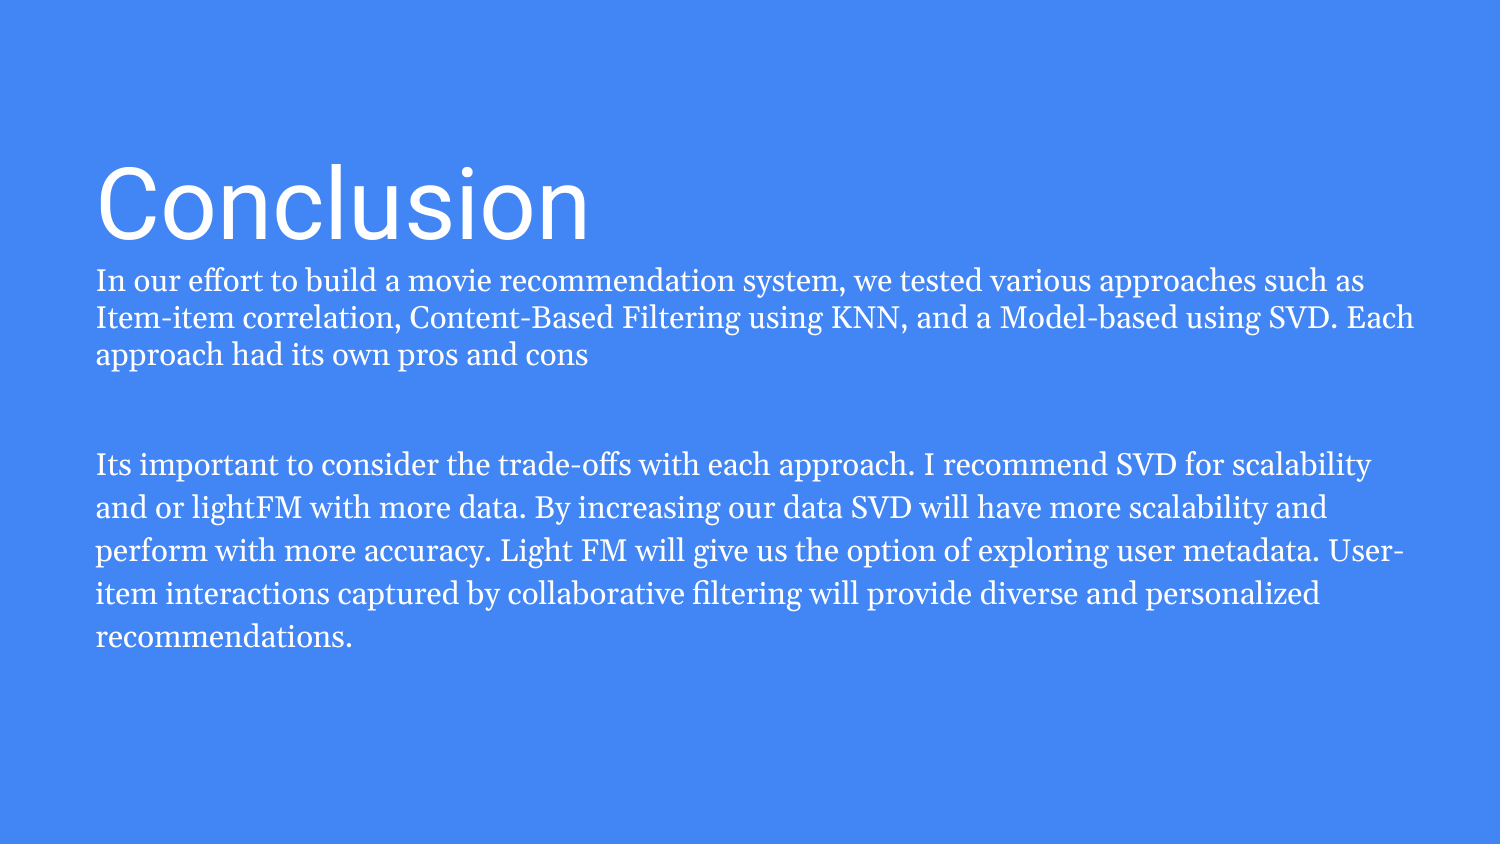

# Conclusion
In our effort to build a movie recommendation system, we tested various approaches such as Item-item correlation, Content-Based Filtering using KNN, and a Model-based using SVD. Each approach had its own pros and cons

Its important to consider the trade-offs with each approach. I recommend SVD for scalability and or lightFM with more data. By increasing our data SVD will have more scalability and perform with more accuracy. Light FM will give us the option of exploring user metadata. User-item interactions captured by collaborative filtering will provide diverse and personalized recommendations.